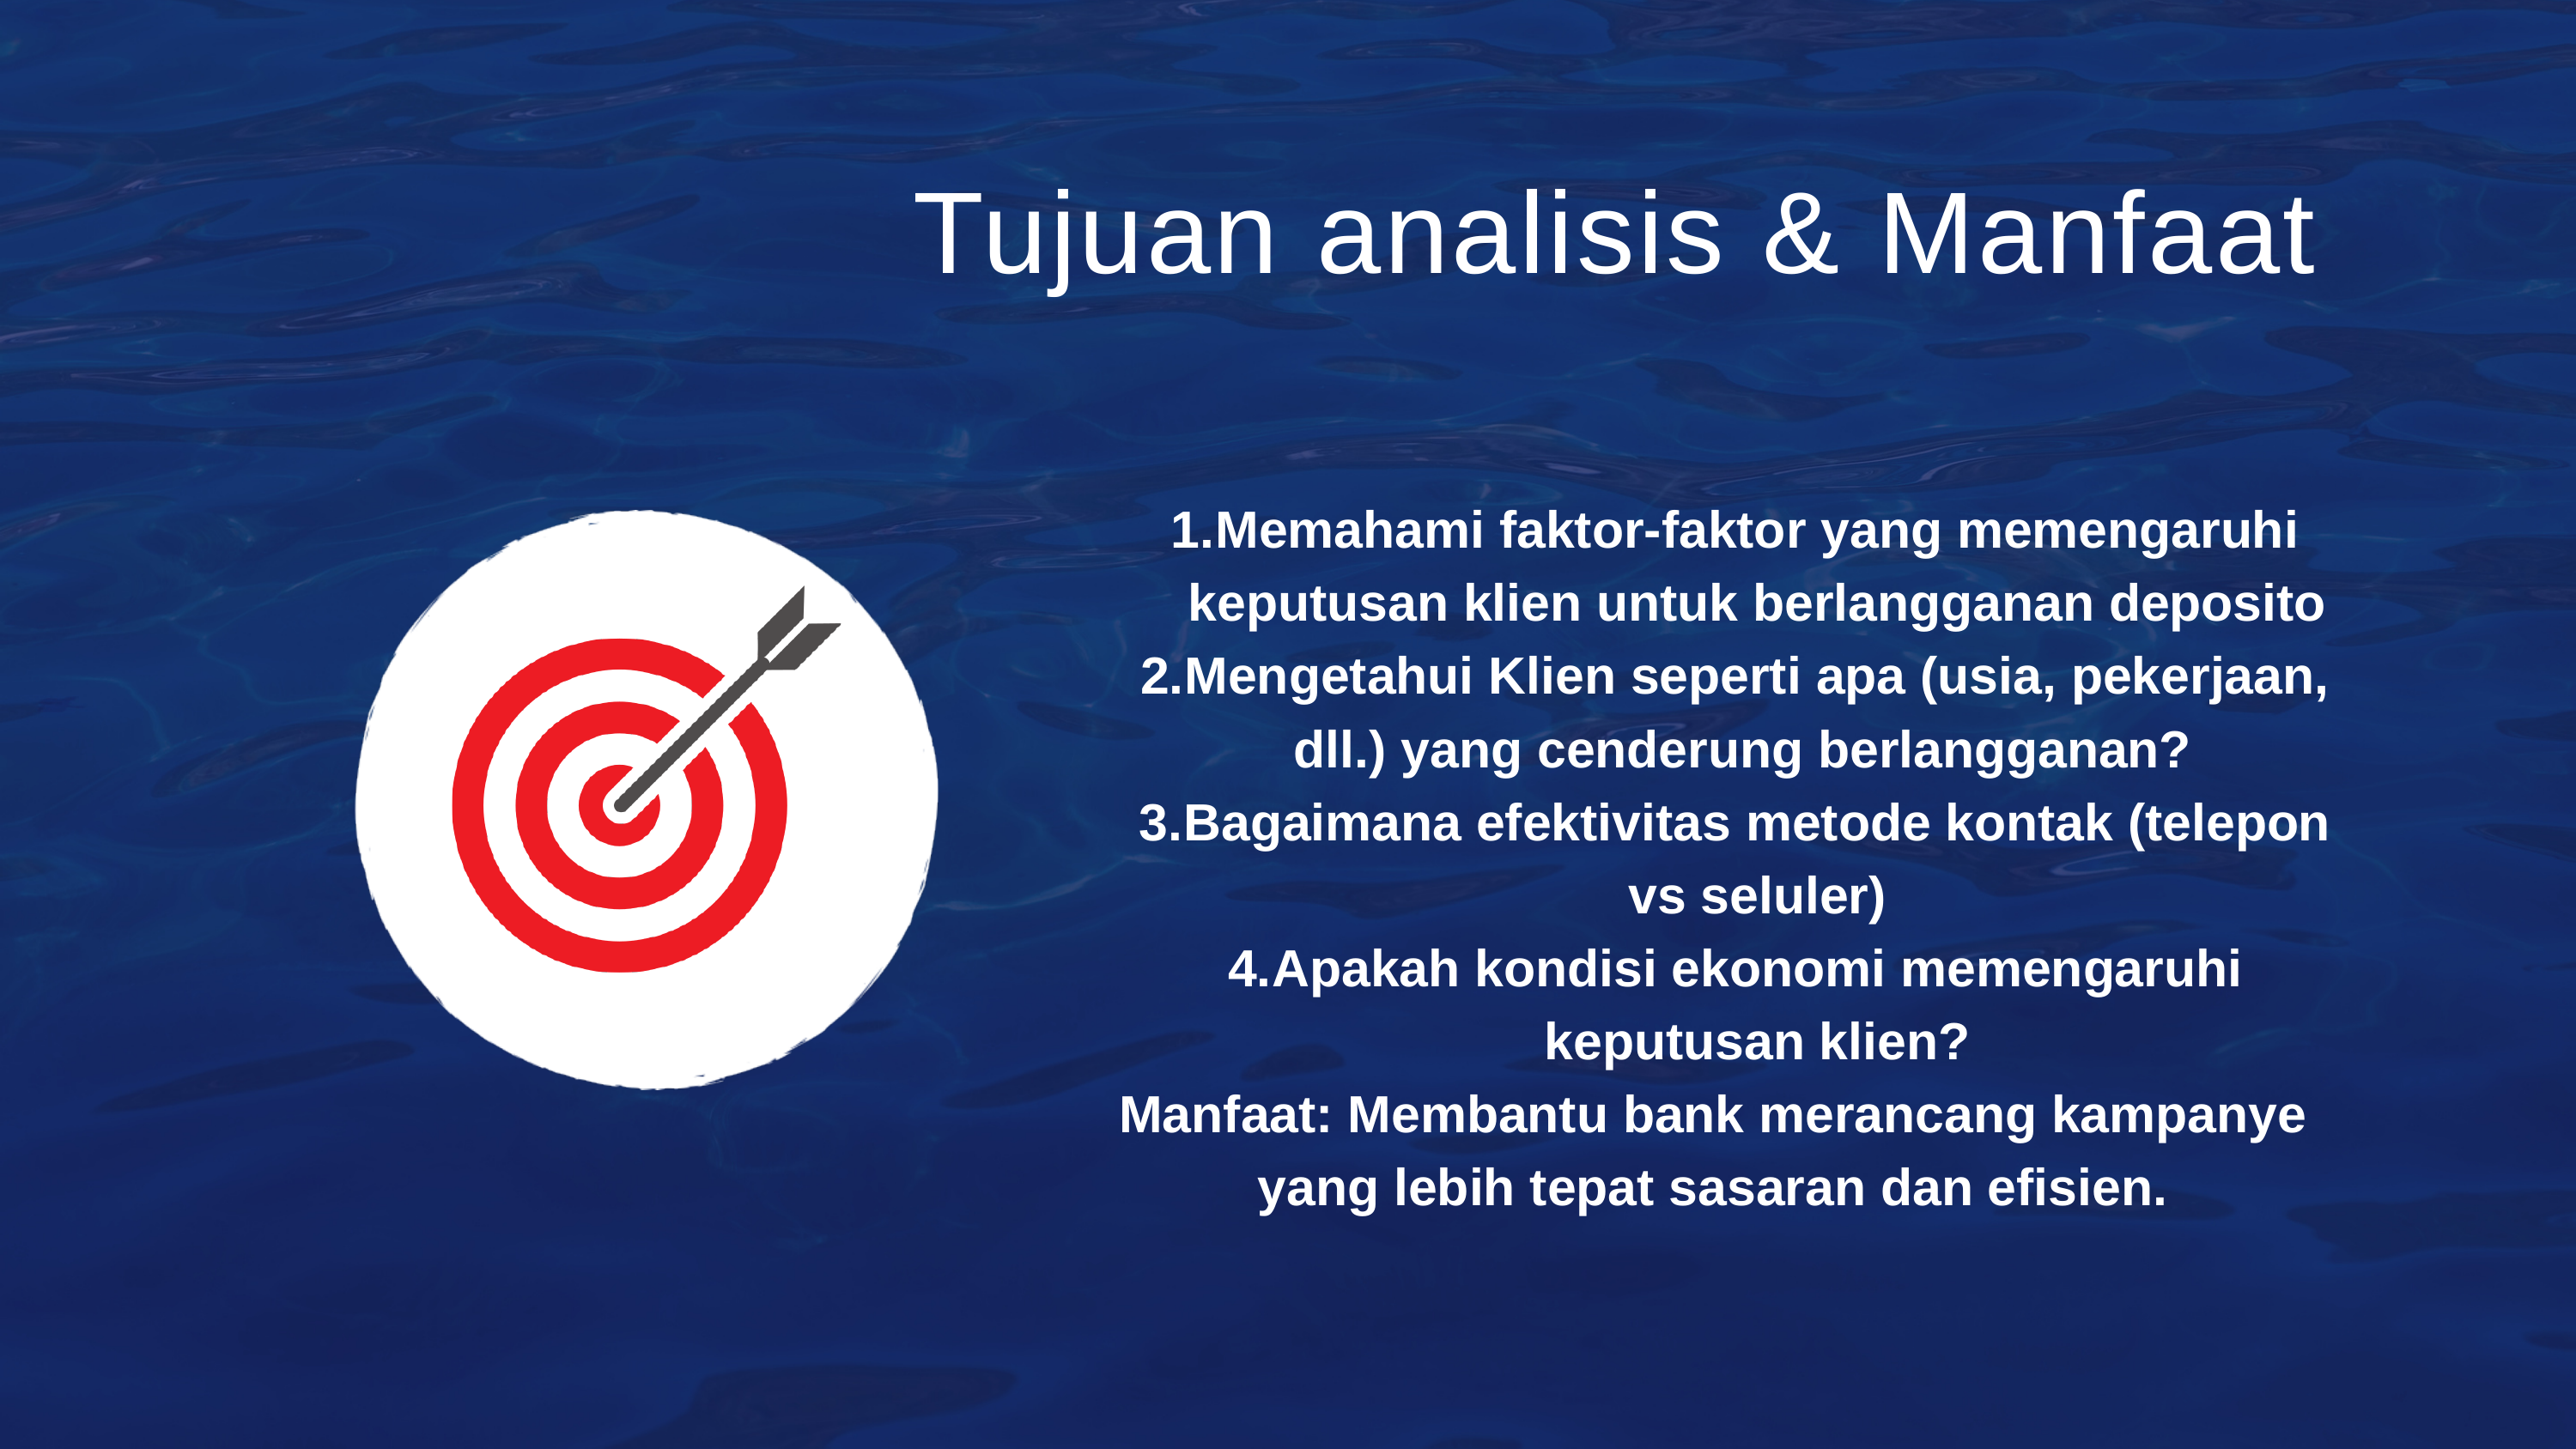

Tujuan analisis & Manfaat

Memahami faktor-faktor yang memengaruhi keputusan klien untuk berlangganan deposito
Mengetahui Klien seperti apa (usia, pekerjaan, dll.) yang cenderung berlangganan?
Bagaimana efektivitas metode kontak (telepon vs seluler)
Apakah kondisi ekonomi memengaruhi keputusan klien?
Manfaat: Membantu bank merancang kampanye yang lebih tepat sasaran dan efisien.